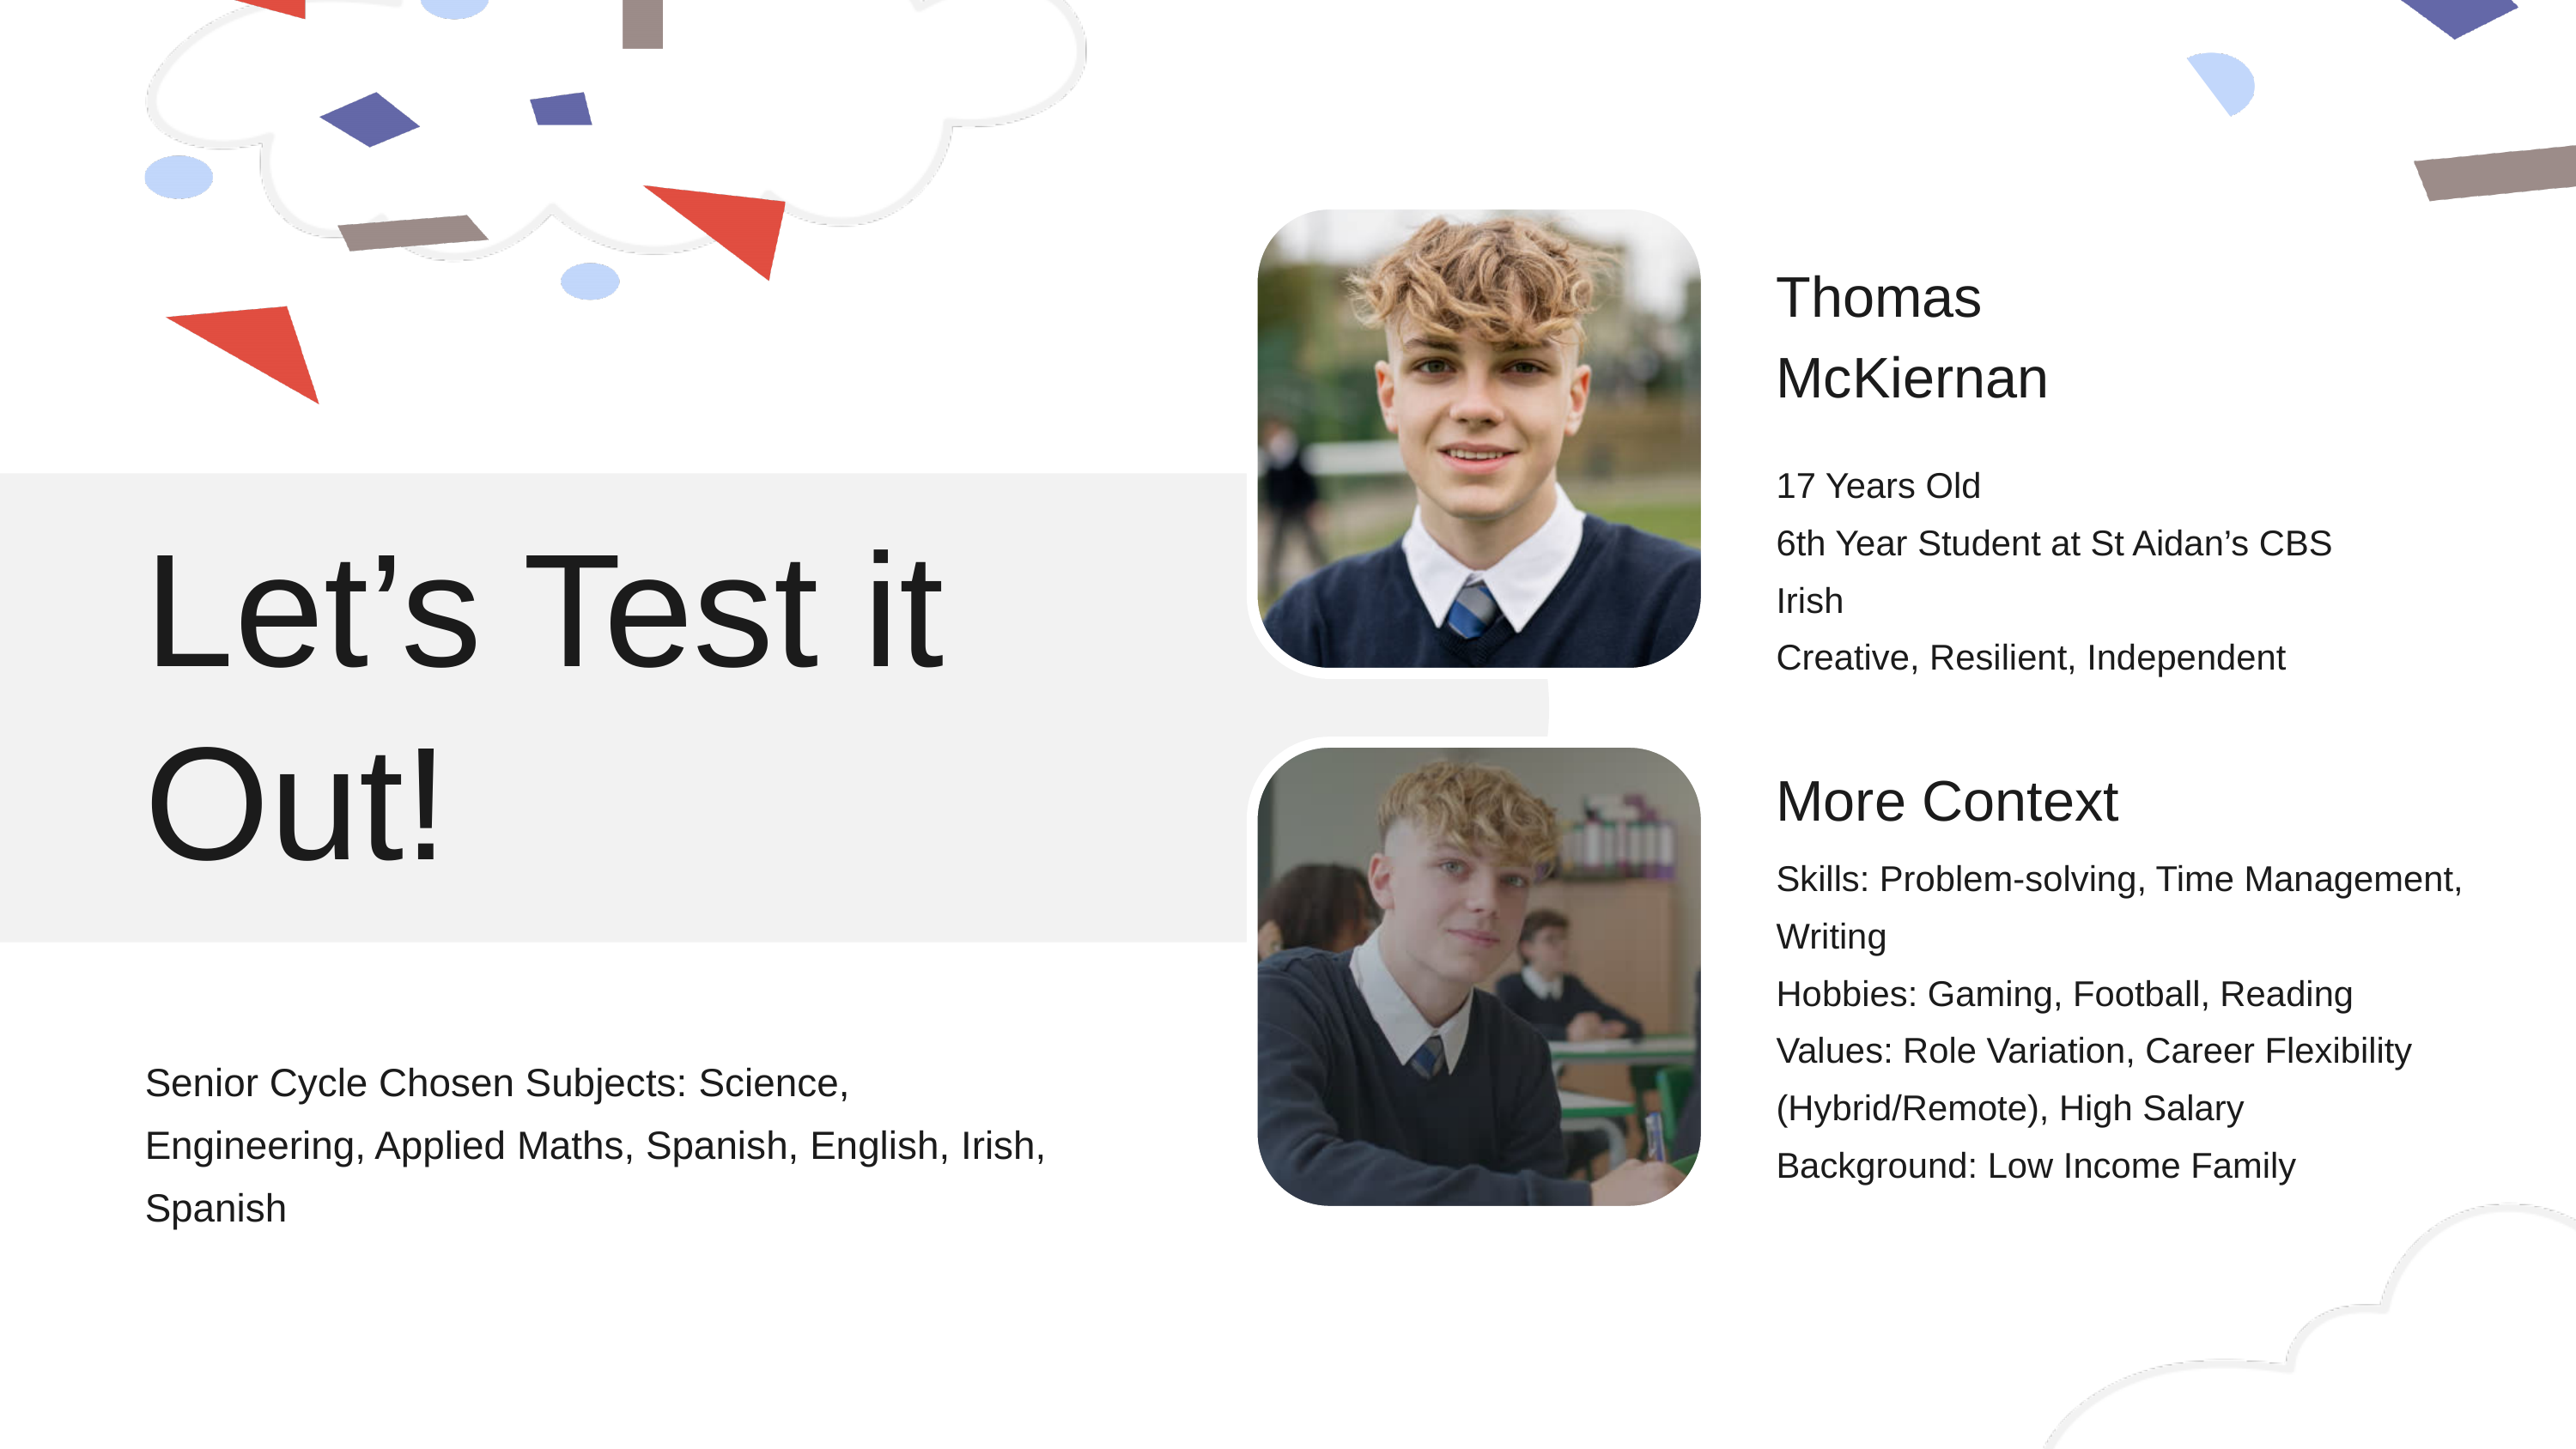

Thomas
McKiernan
17 Years Old
6th Year Student at St Aidan’s CBS
Irish
Creative, Resilient, Independent

Let’s Test it Out!

More Context
Skills: Problem-solving, Time Management, Writing
Hobbies: Gaming, Football, Reading
Values: Role Variation, Career Flexibility (Hybrid/Remote), High Salary
Background: Low Income Family

Senior Cycle Chosen Subjects: Science, Engineering, Applied Maths, Spanish, English, Irish, Spanish